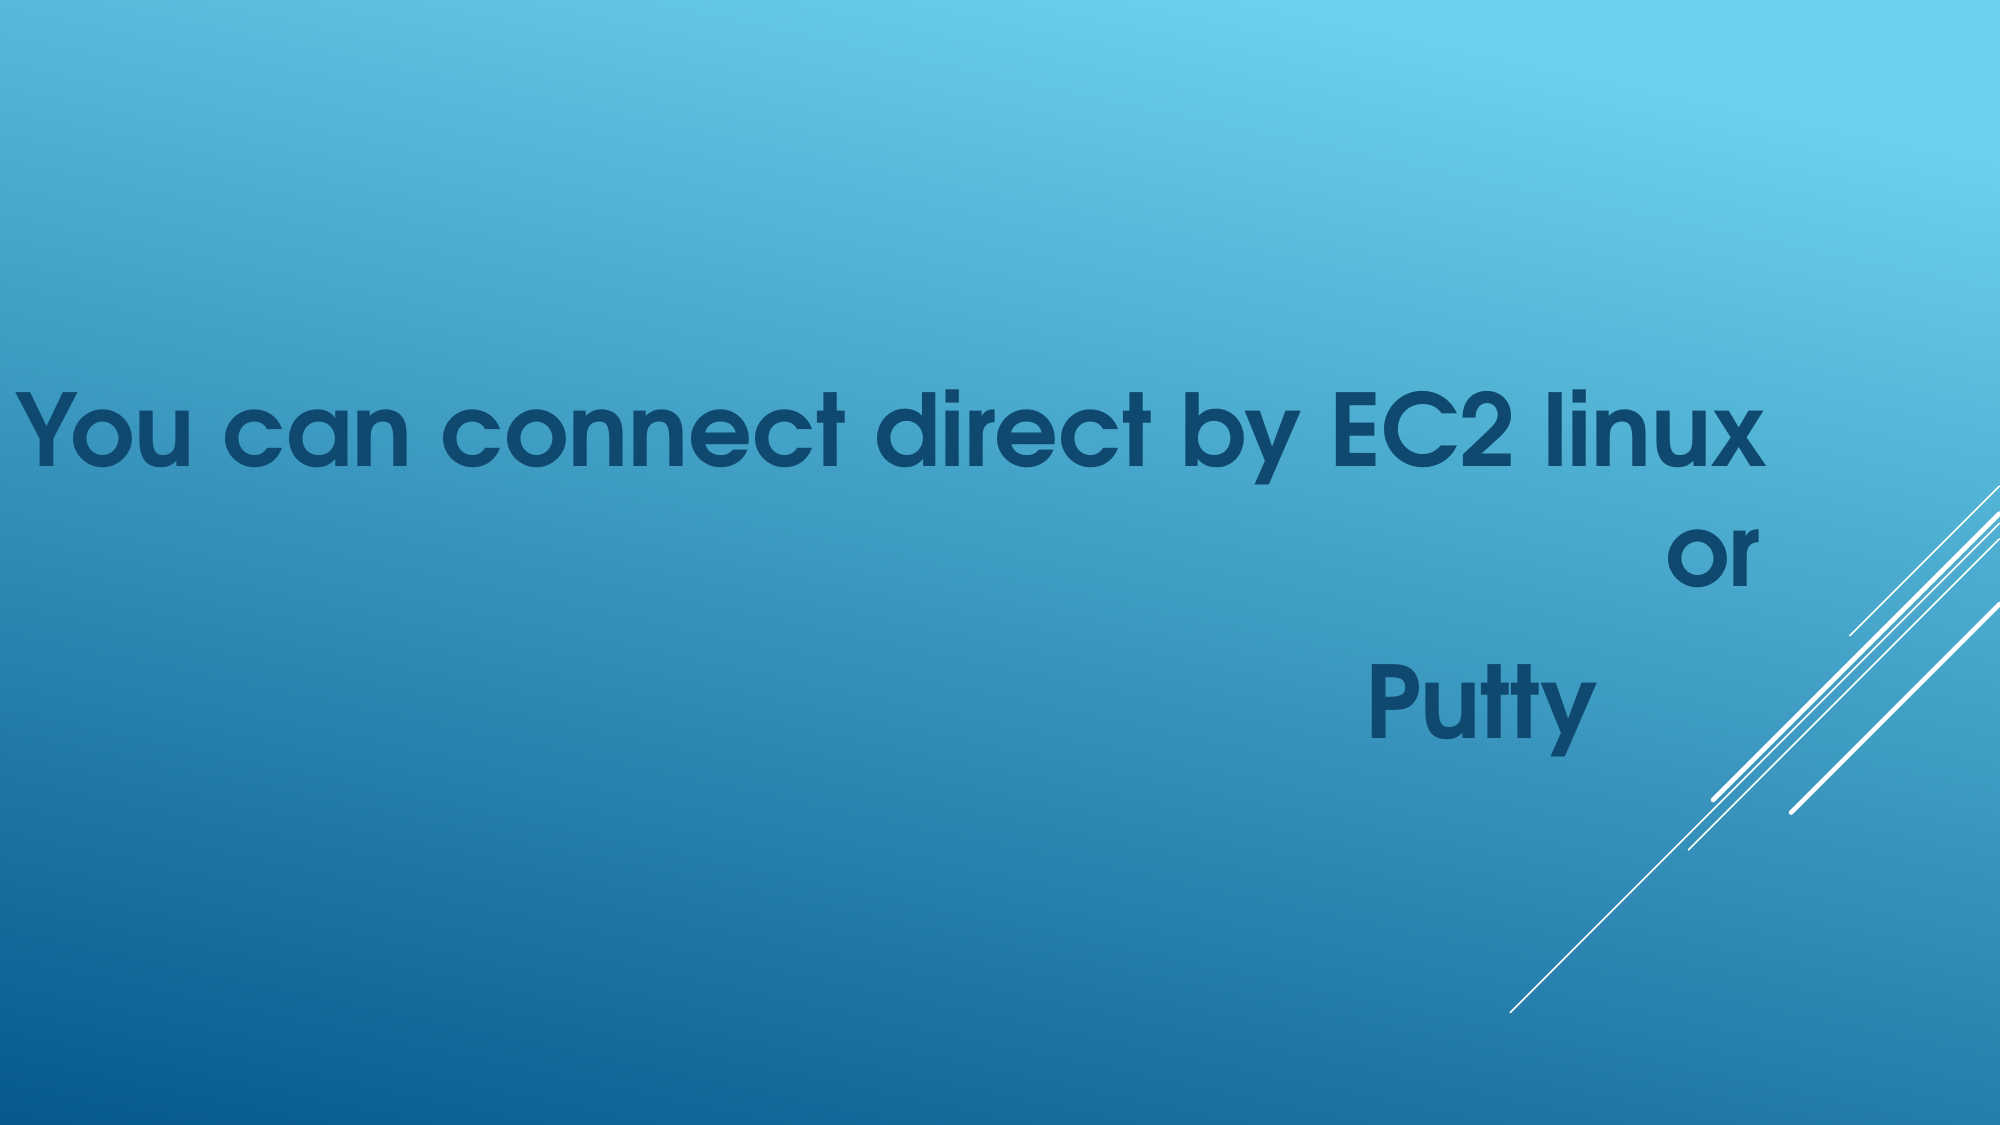

You can connect direct by EC2 linux 													or
									Putty